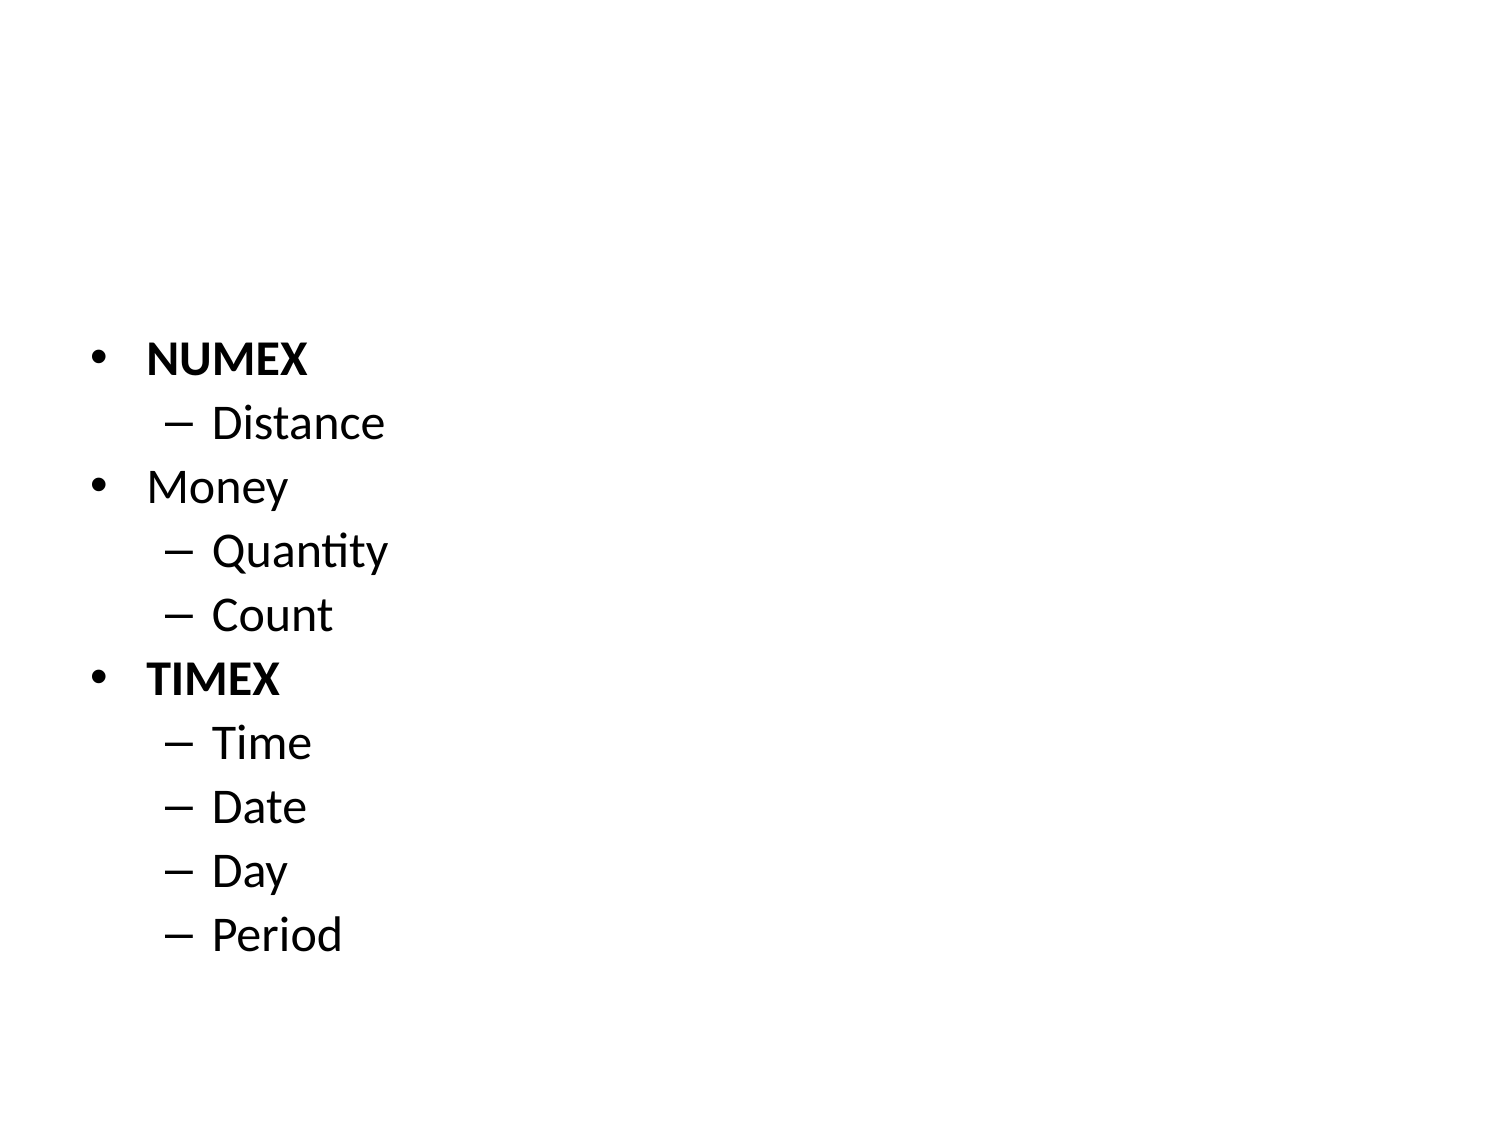

#

NUMEX
Distance
Money
Quantity
Count
TIMEX
Time
Date
Day
Period